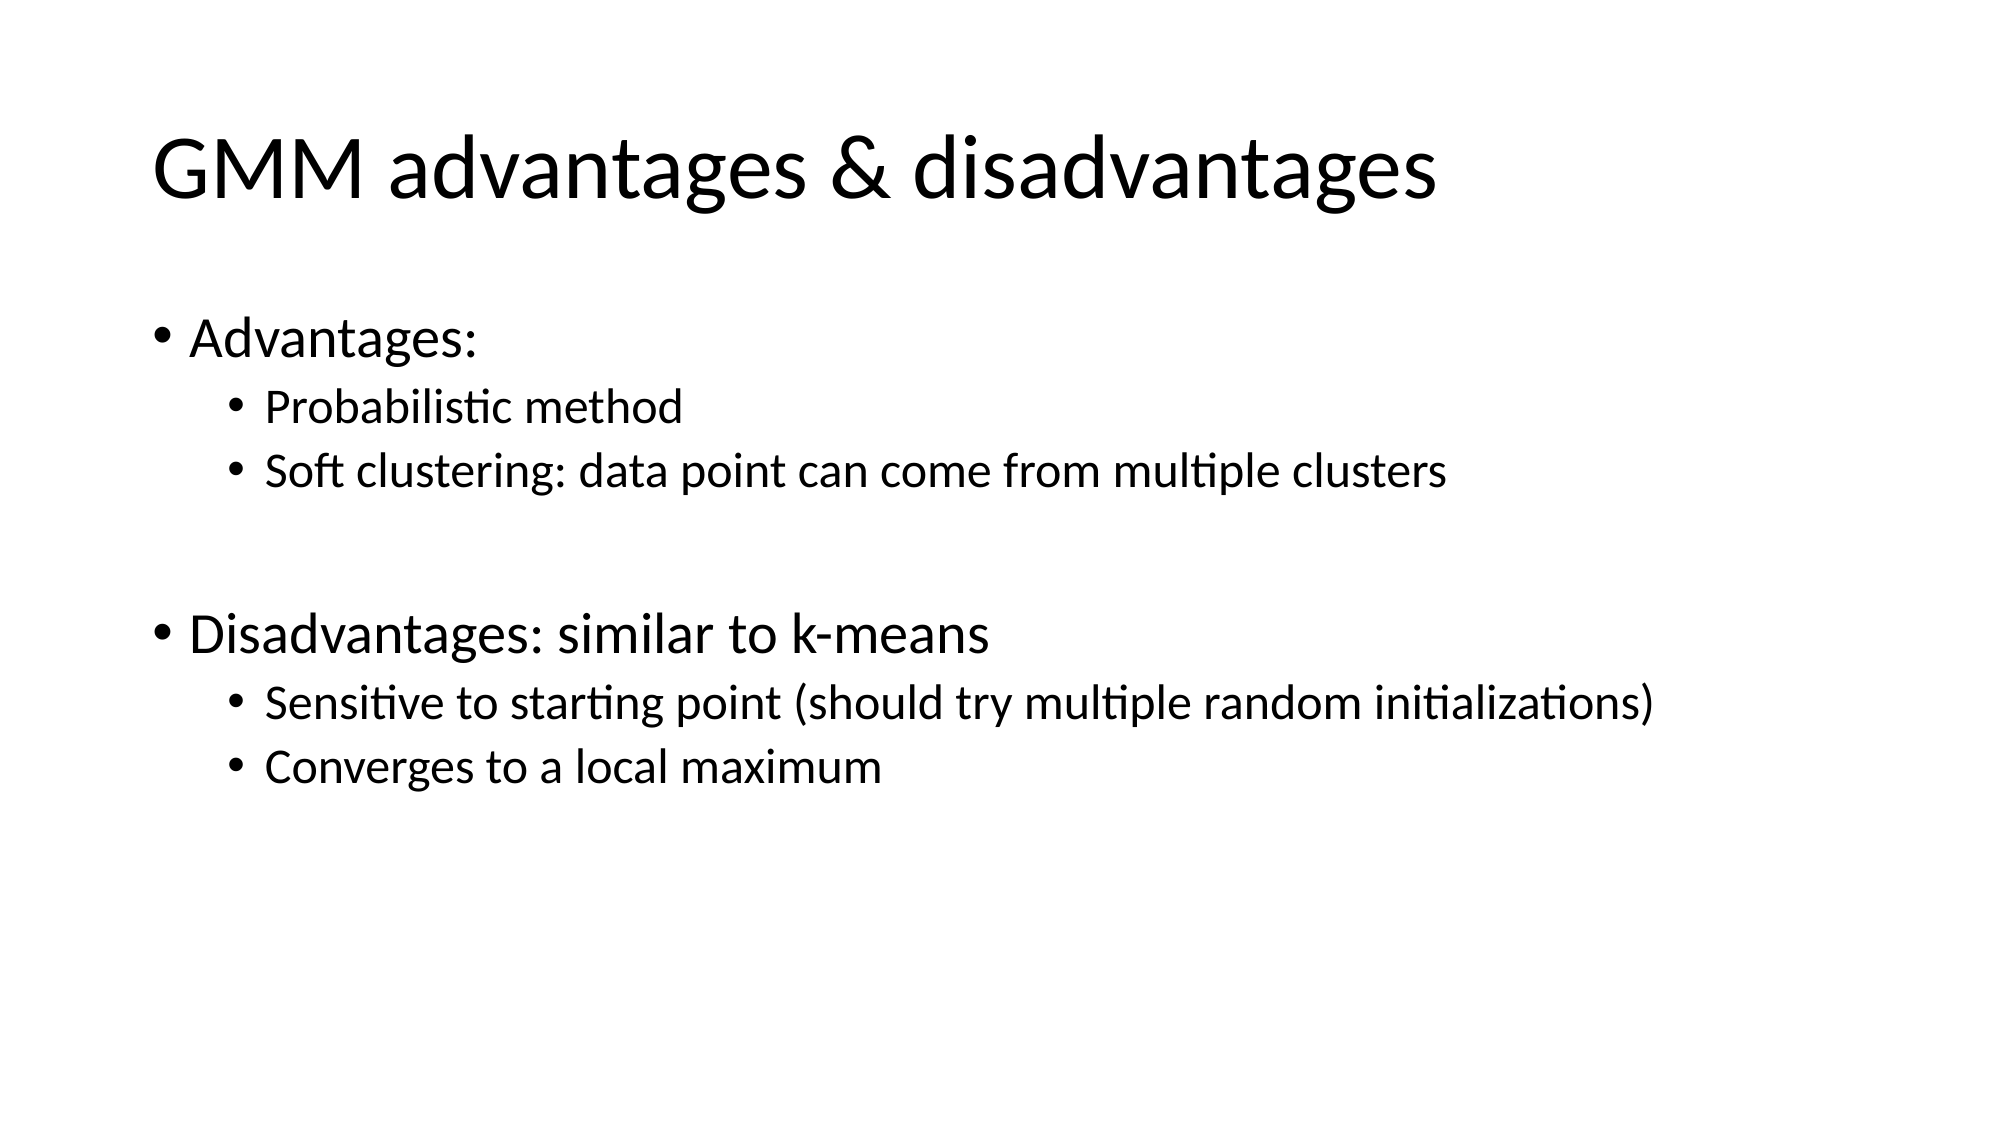

# GMM advantages & disadvantages
Advantages:
Probabilistic method
Soft clustering: data point can come from multiple clusters

Disadvantages: similar to k-means
Sensitive to starting point (should try multiple random initializations)
Converges to a local maximum